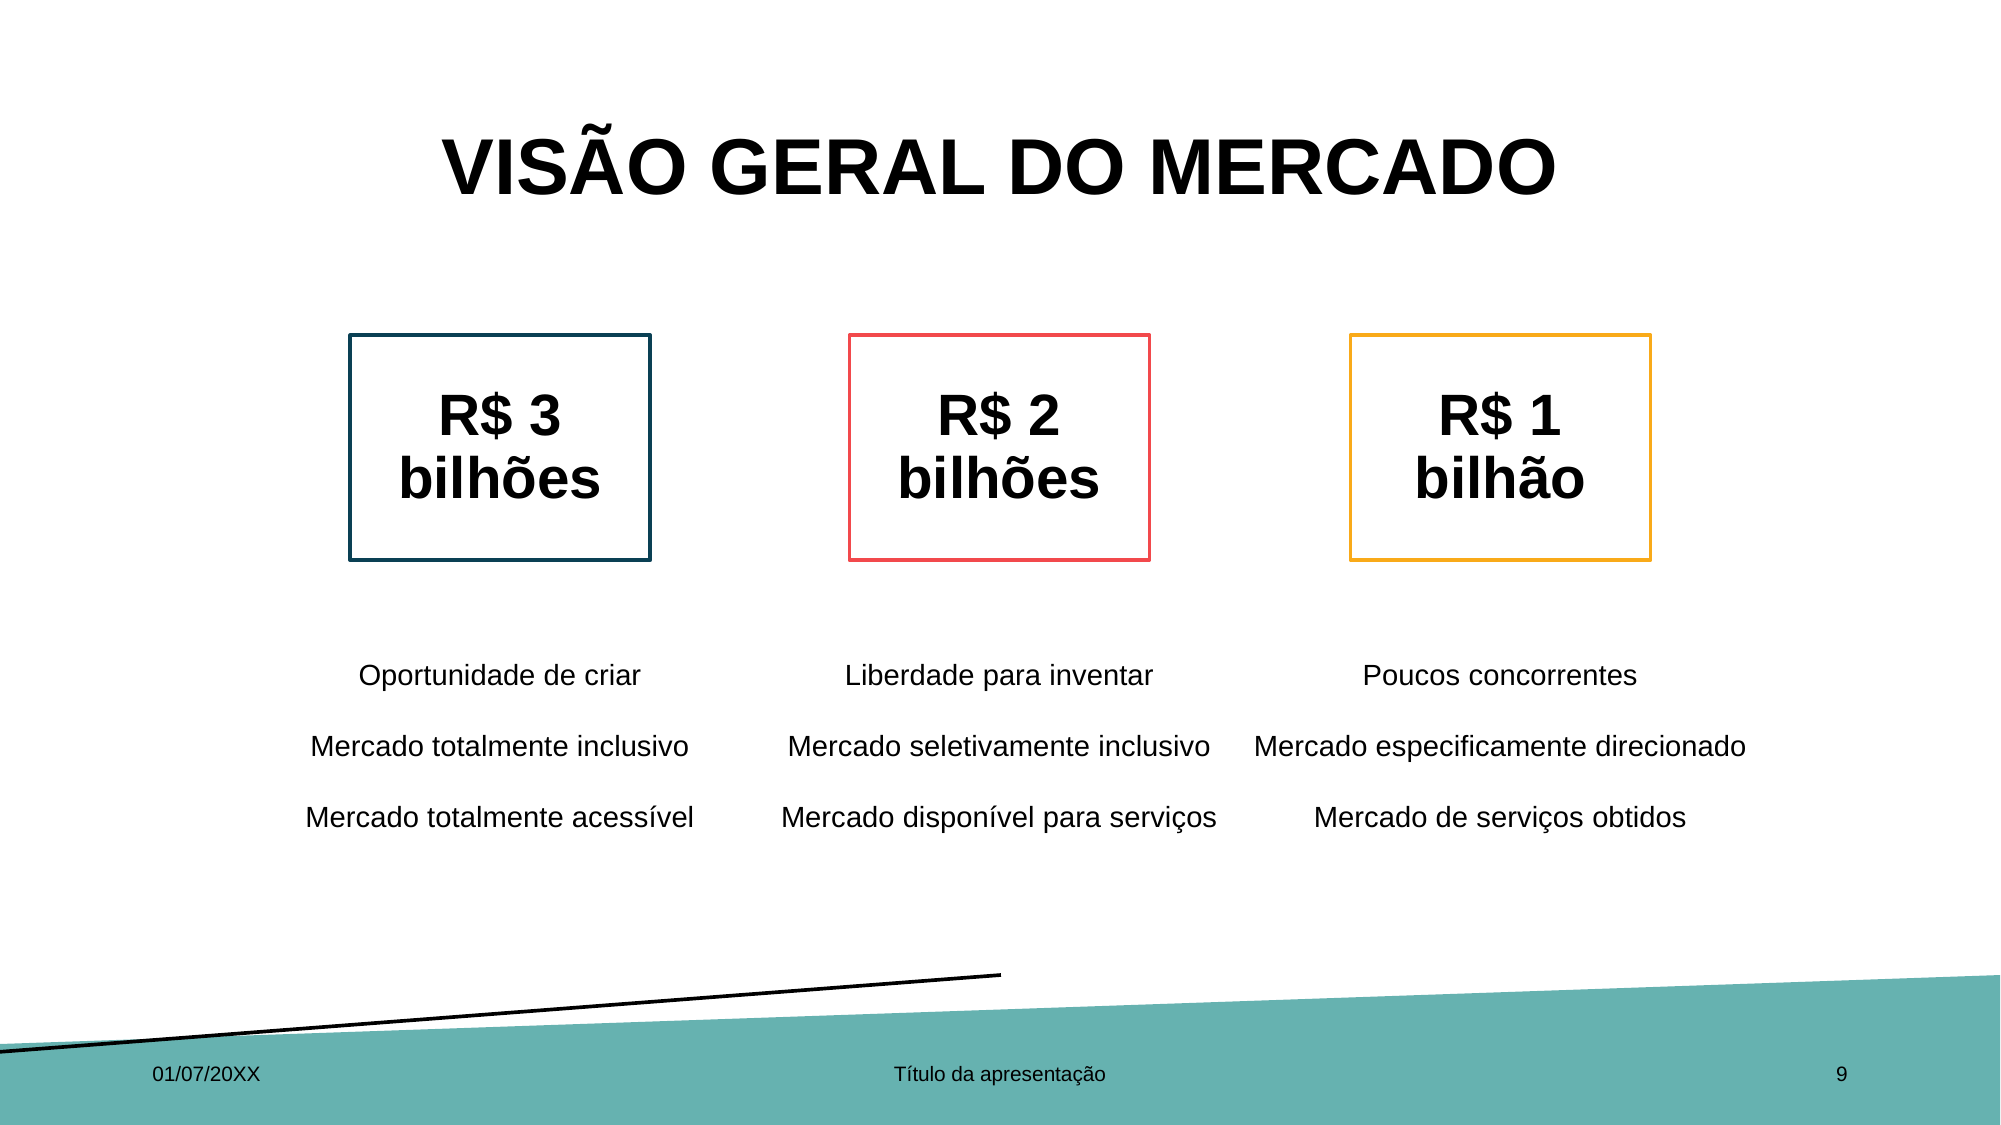

# VISÃO GERAL DO MERCADO
R$ 3 bilhões
R$ 2 bilhões
R$ 1 bilhão
Liberdade para inventar
Mercado seletivamente inclusivo
Mercado disponível para serviços
Poucos concorrentes
Mercado especificamente direcionado
Mercado de serviços obtidos
Oportunidade de criar
Mercado totalmente inclusivo
Mercado totalmente acessível
01/07/20XX
Título da apresentação
9